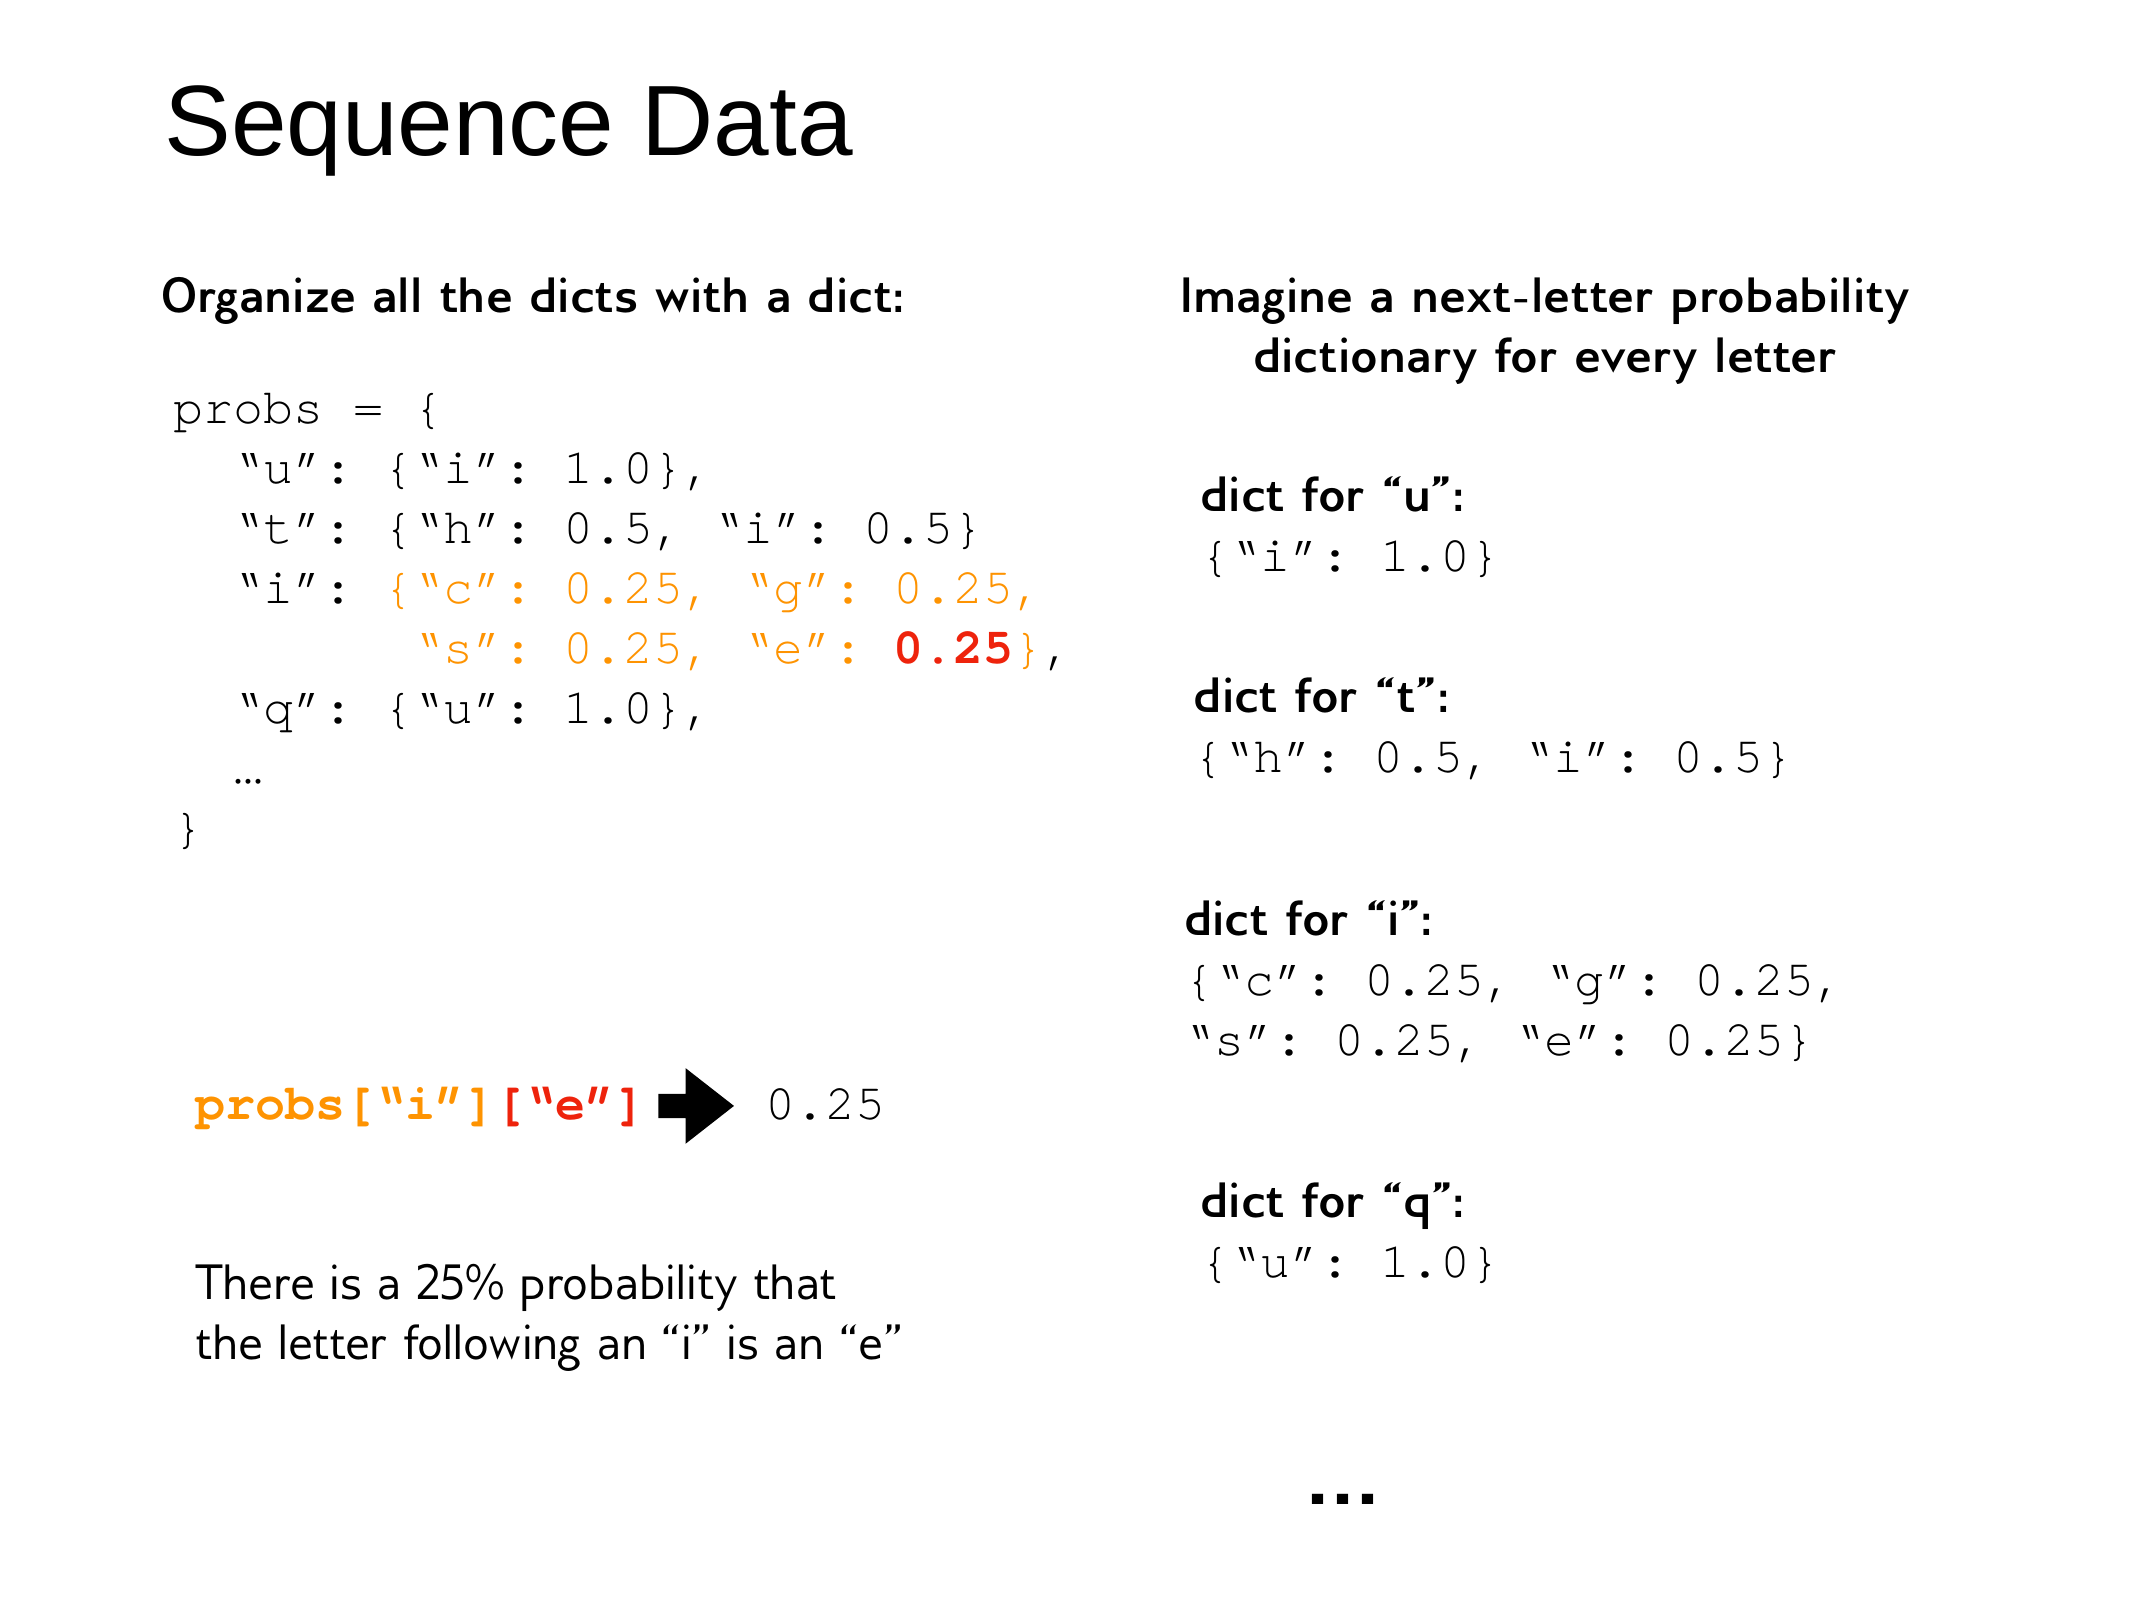

# Sequence Data
Organize all the dicts with a dict:
Imagine a next-letter probability
dictionary for every letter
probs = {
  “u”: {“i”: 1.0},
  “t”: {“h”: 0.5, “i”: 0.5}
  “i”: {“c”: 0.25, “g”: 0.25,
        “s”: 0.25, “e”: 0.25},
  “q”: {“u”: 1.0},
  …
}
dict for “u”:
{“i”: 1.0}
dict for “t”:
{“h”: 0.5, “i”: 0.5}
dict for “i”:
{“c”: 0.25, “g”: 0.25,
“s”: 0.25, “e”: 0.25}
probs[“i”][“e”]    0.25

There is a 25% probability that
the letter following an “i” is an “e”

dict for “q”:
{“u”: 1.0}
…